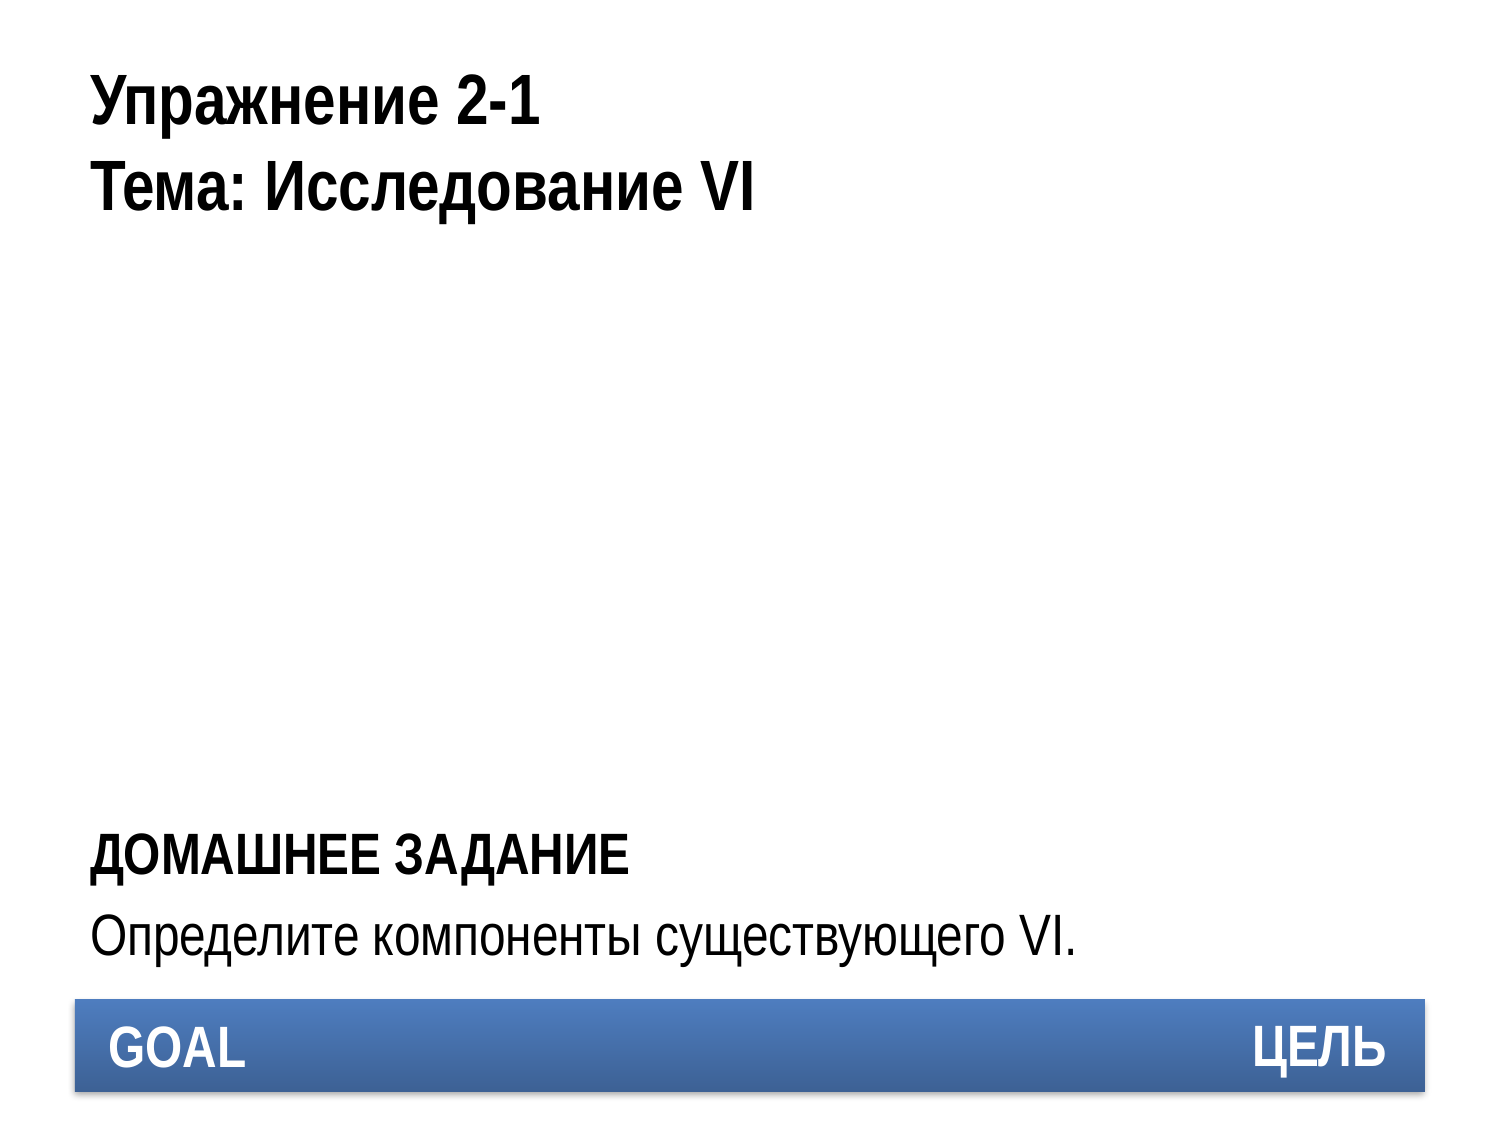

# Упражнение 2-1 Тема: Исследование VI
Домашнее задание
Определите компоненты существующего VI.
ЦЕЛЬ